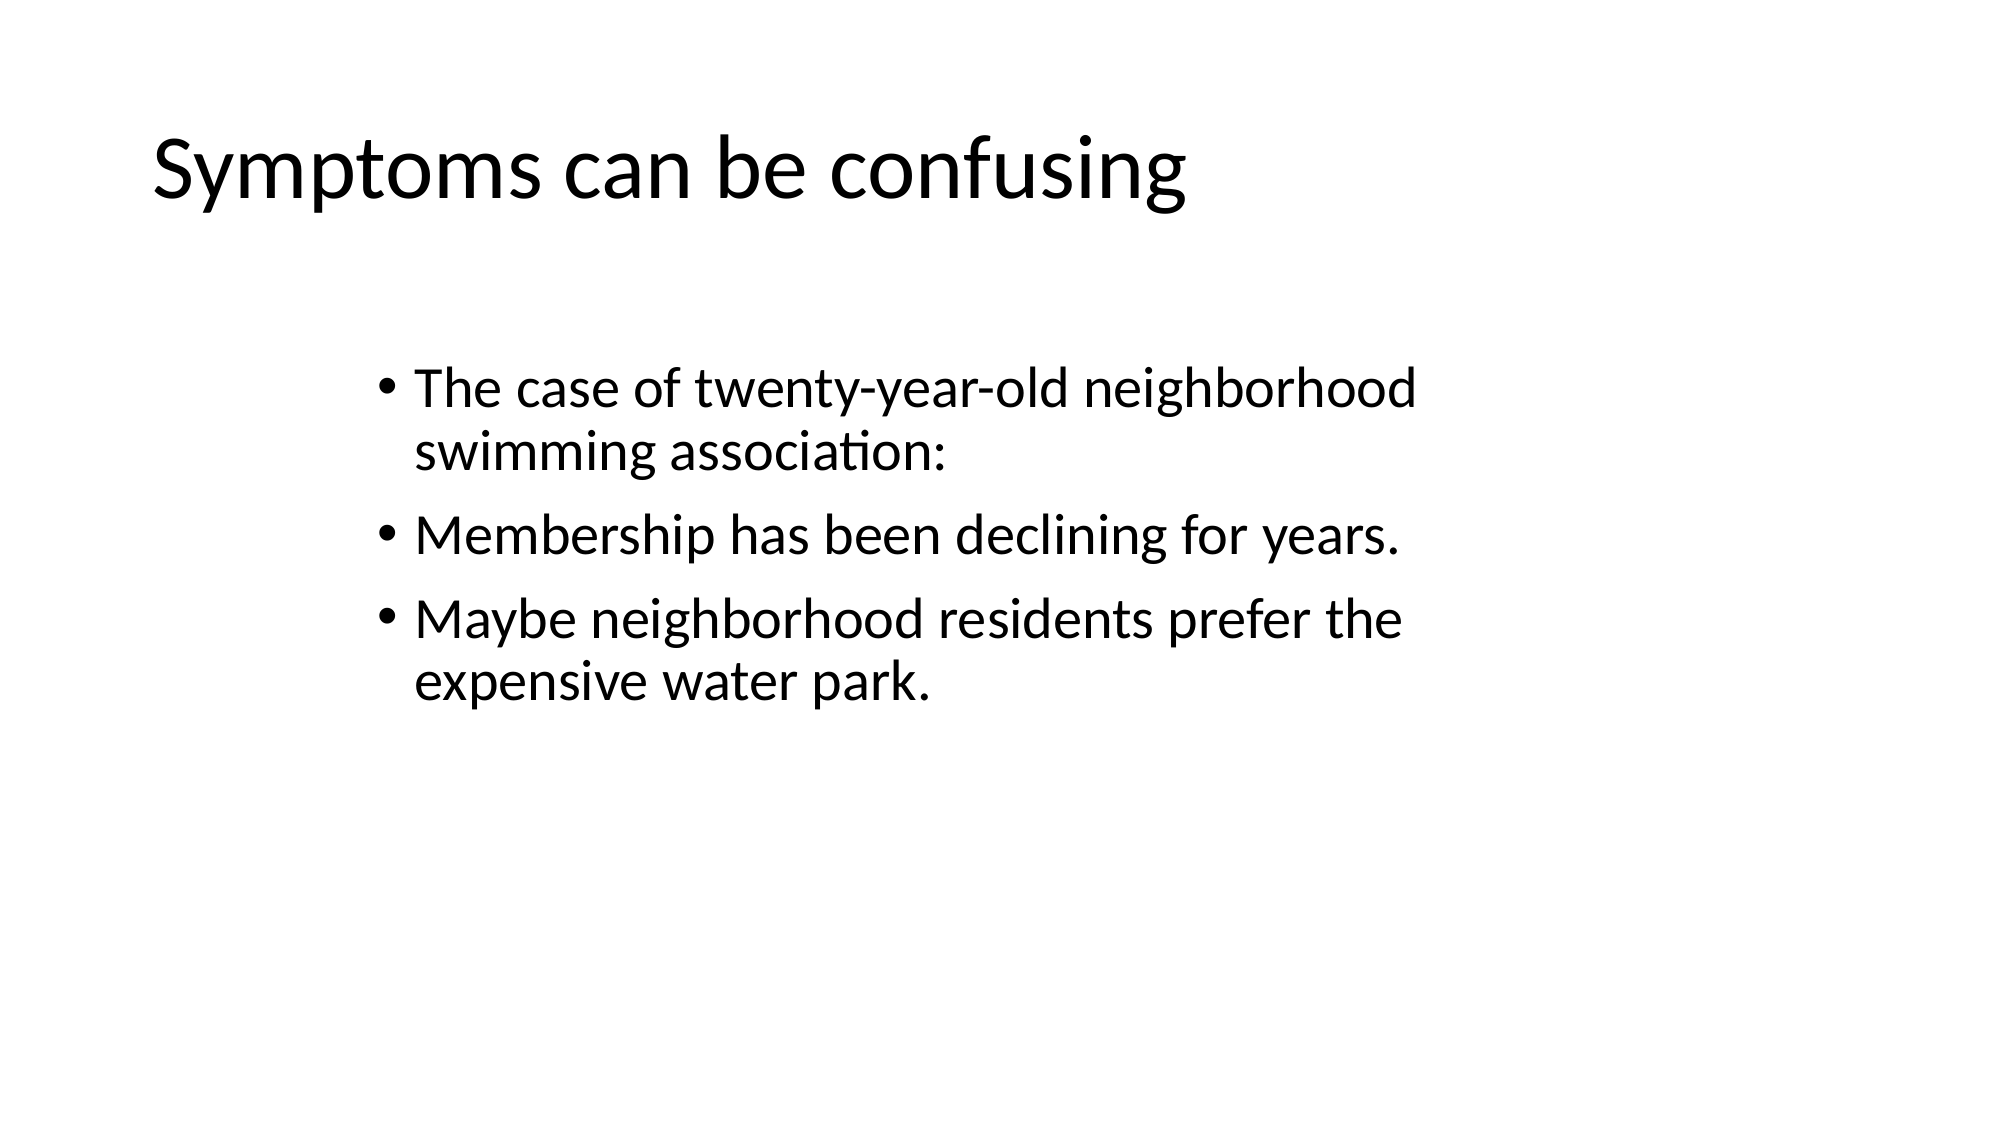

# Symptoms can be confusing
The case of twenty-year-old neighborhood swimming association:
Membership has been declining for years.
Maybe neighborhood residents prefer the expensive water park.